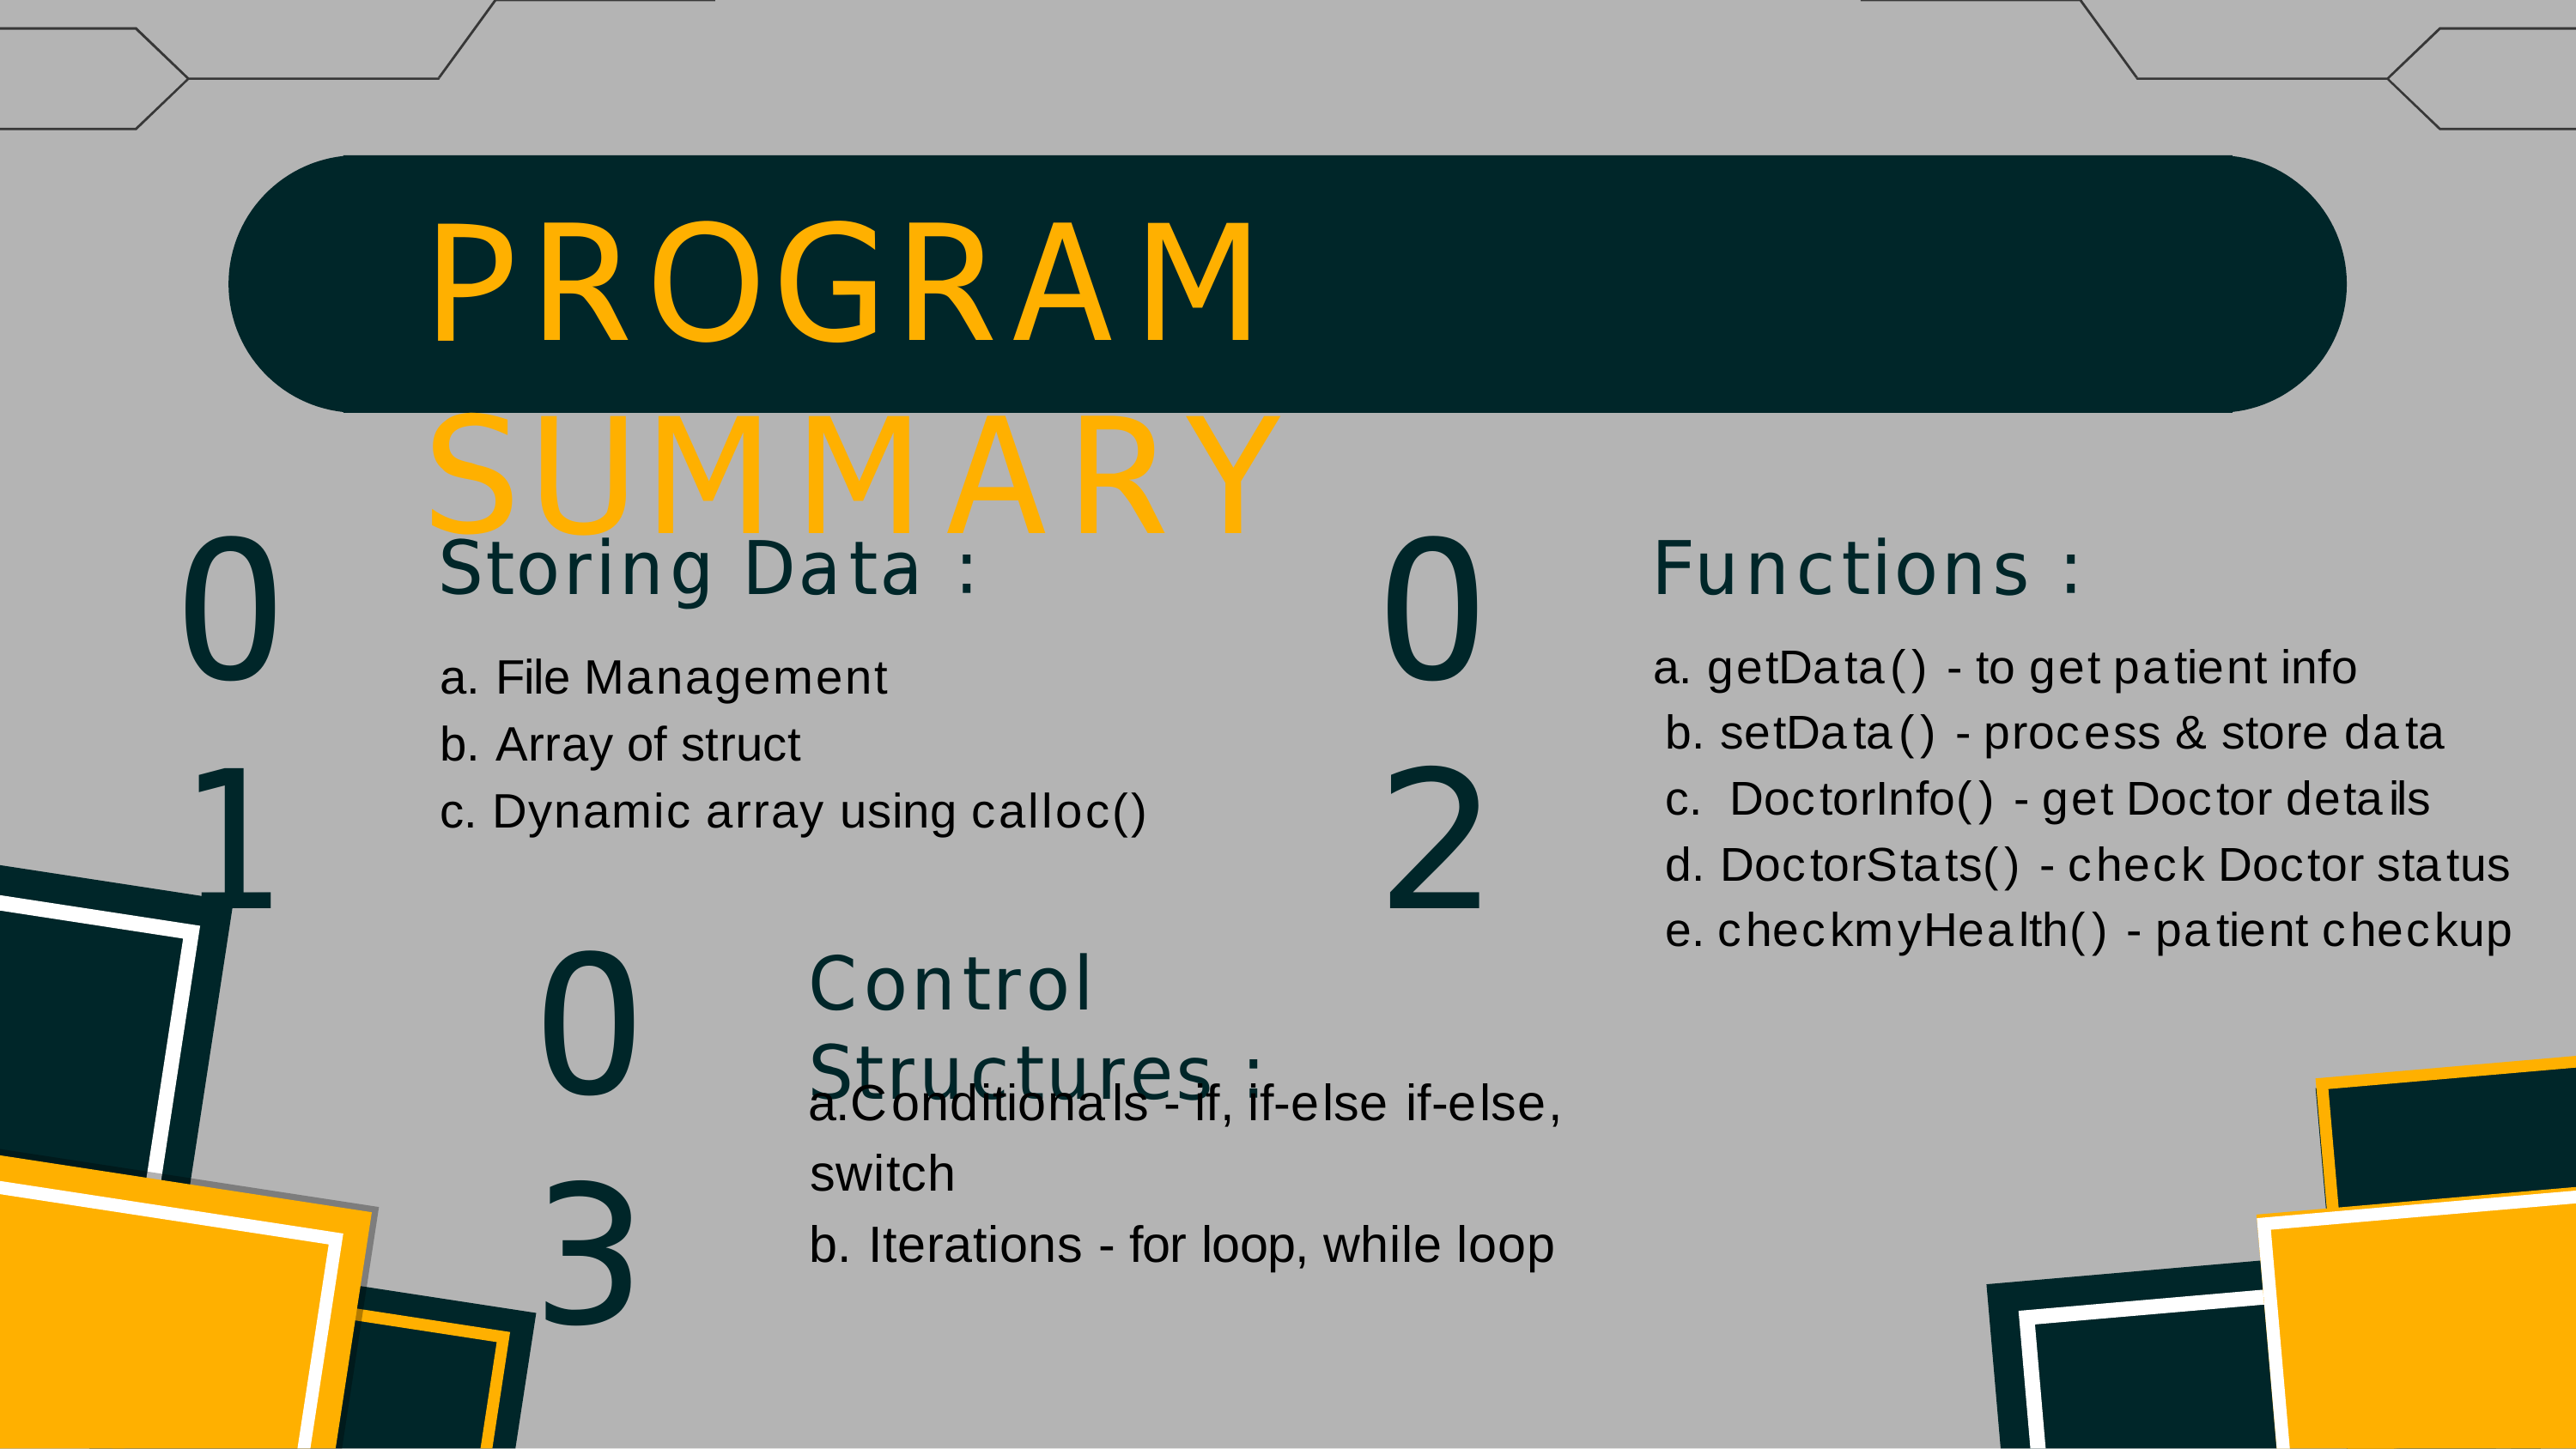

# PROGRAM SUMMARY
Functions :
getData() - to get patient info
setData() - process & store data
DoctorInfo() - get Doctor details
DoctorStats() - check Doctor status
checkmyHealth() - patient checkup
01
02
Storing Data :
File Management
Array of struct
Dynamic array using calloc()
03
Control Structures :
Conditionals - if, if-else if-else,  switch
Iterations - for loop, while loop